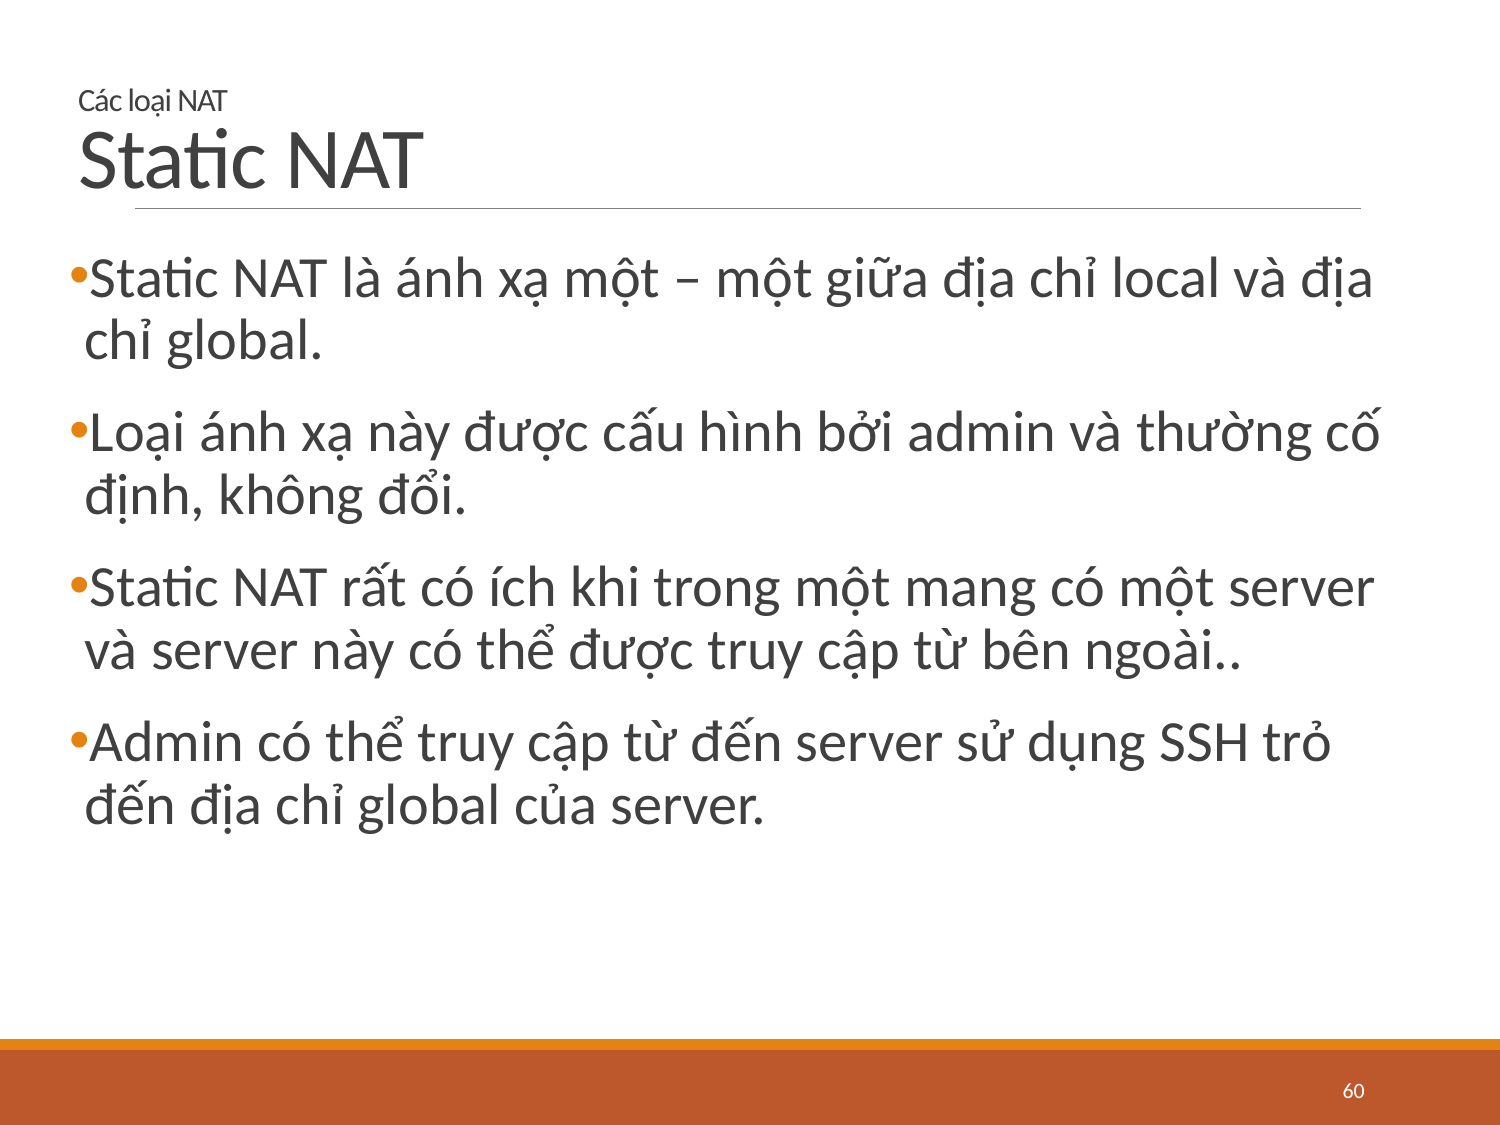

# Các loại NAT Static NAT
Static NAT là ánh xạ một – một giữa địa chỉ local và địa chỉ global.
Loại ánh xạ này được cấu hình bởi admin và thường cố định, không đổi.
Static NAT rất có ích khi trong một mang có một server và server này có thể được truy cập từ bên ngoài..
Admin có thể truy cập từ đến server sử dụng SSH trỏ đến địa chỉ global của server.
60